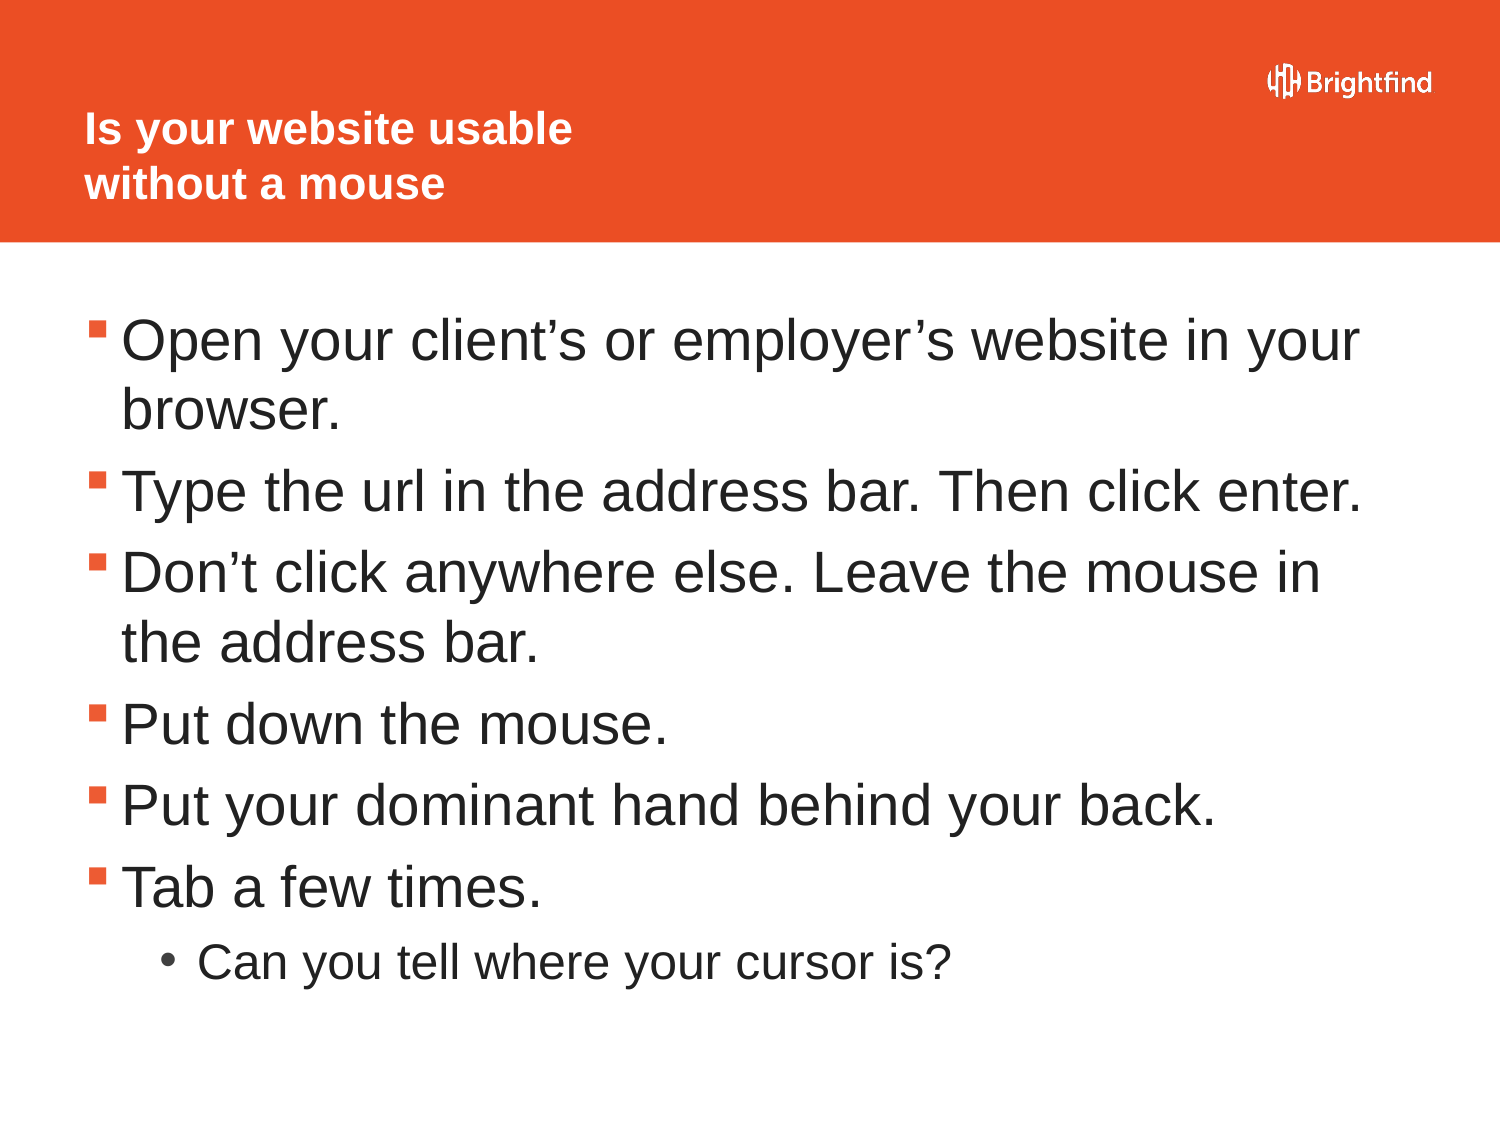

# Is your website usable without a mouse
Open your client’s or employer’s website in your browser.
Type the url in the address bar. Then click enter.
Don’t click anywhere else. Leave the mouse in the address bar.
Put down the mouse.
Put your dominant hand behind your back.
Tab a few times.
Can you tell where your cursor is?